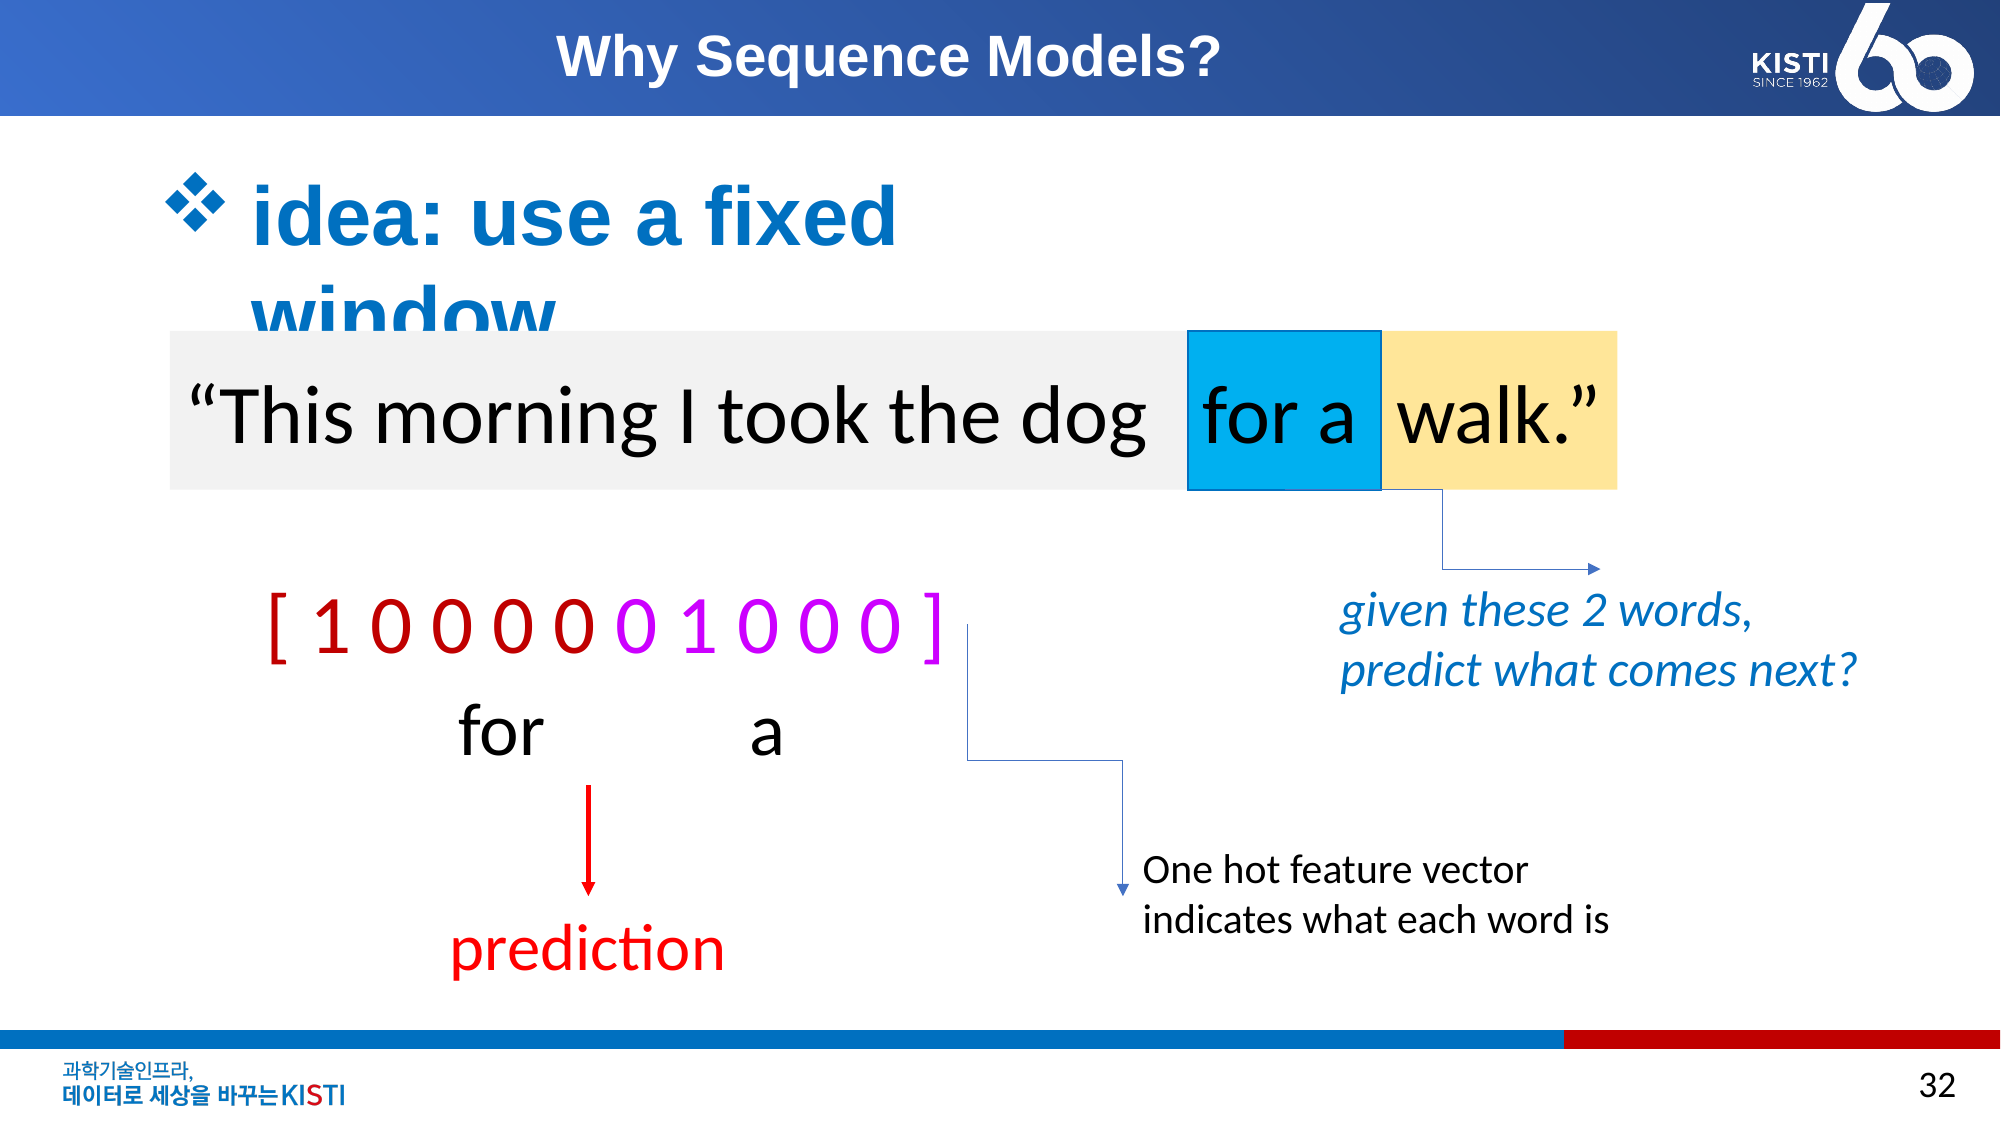

# Why Sequence Models?
idea: use a fixed window
“This morning I took the dog
walk.”
for a
[ 1 0 0 0 0 0 1 0 0 0 ]
given these 2 words, predict what comes next?

     for            a
One hot feature vector
indicates what each word is
prediction
32